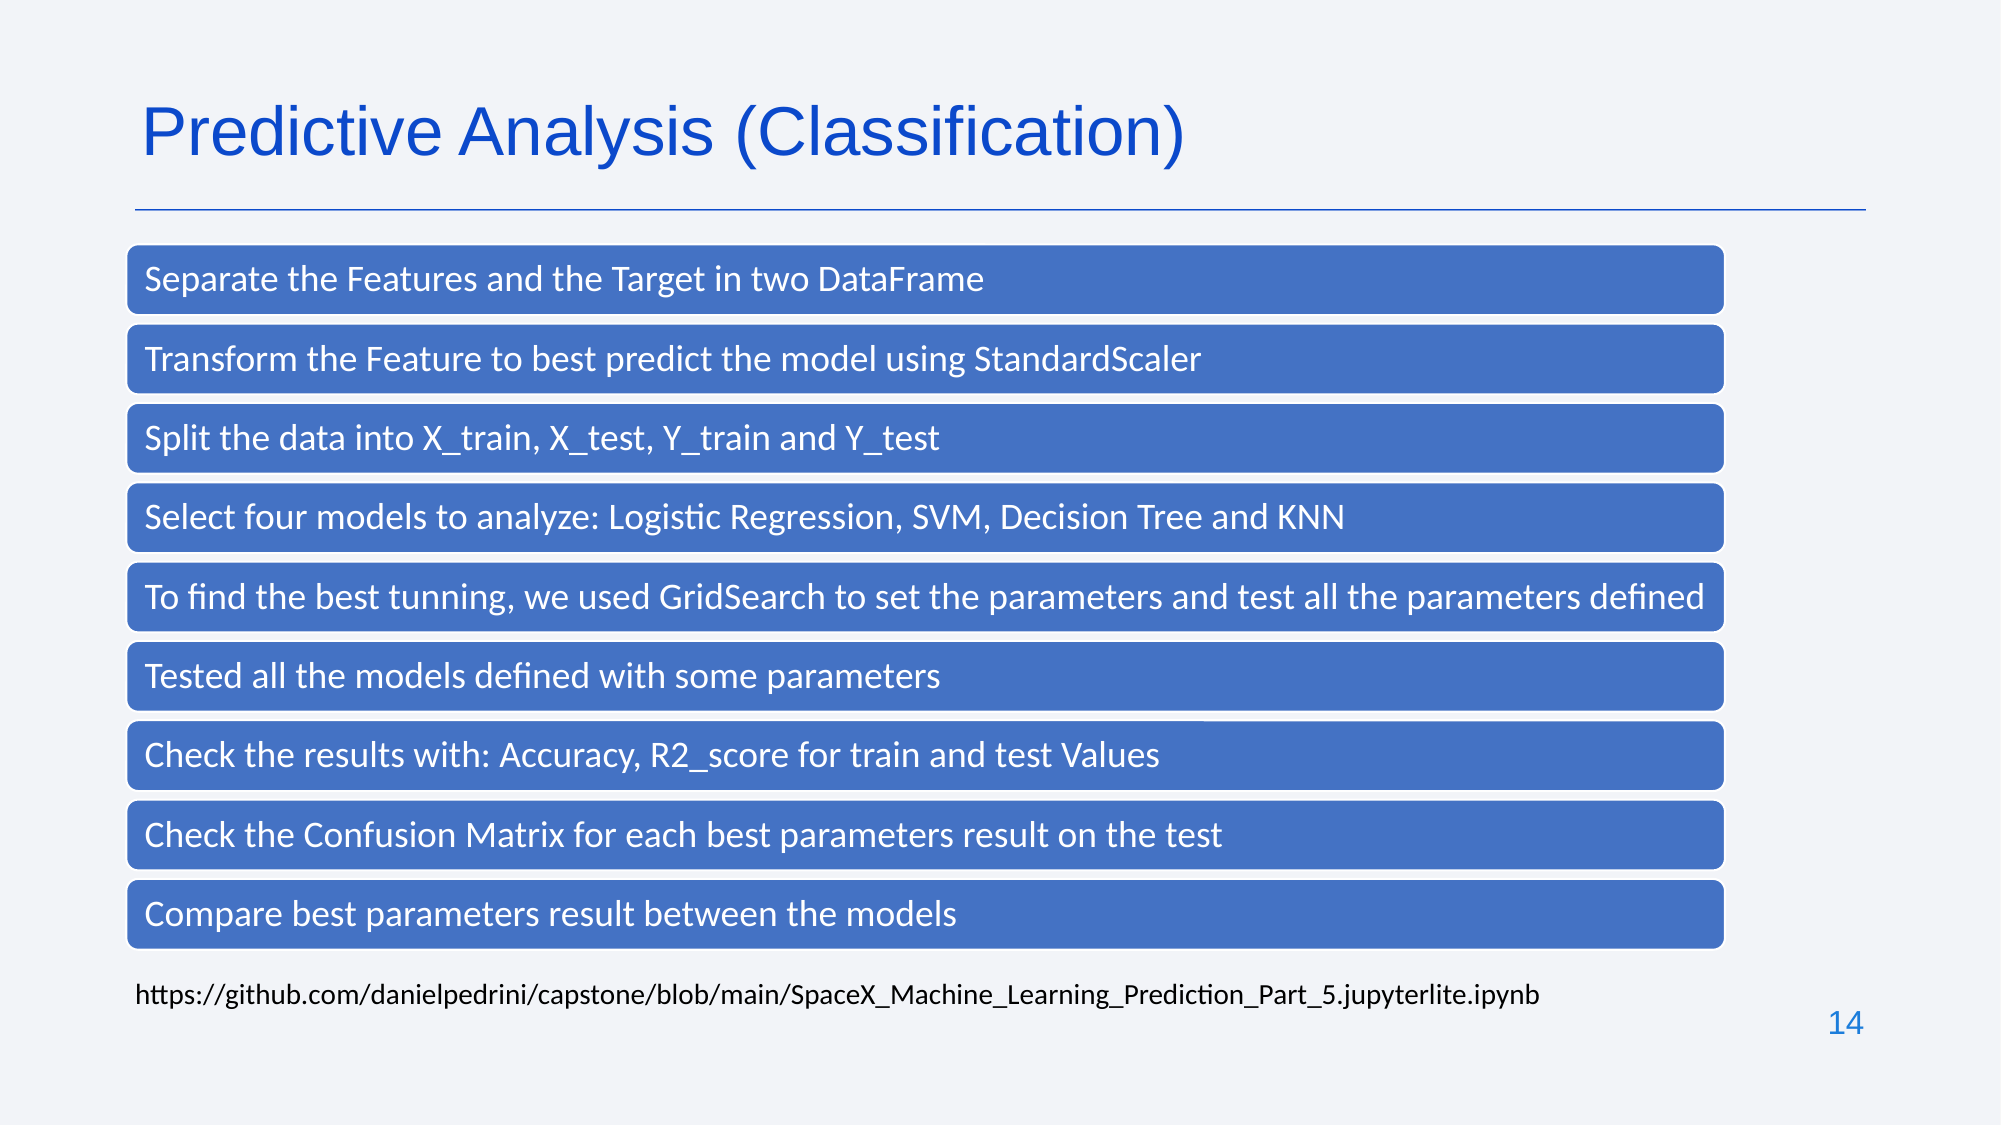

Predictive Analysis (Classification)
Separate the Features and the Target in two DataFrame
Transform the Feature to best predict the model using StandardScaler
Split the data into X_train, X_test, Y_train and Y_test
Select four models to analyze: Logistic Regression, SVM, Decision Tree and KNN
To find the best tunning, we used GridSearch to set the parameters and test all the parameters defined
Tested all the models defined with some parameters
Check the results with: Accuracy, R2_score for train and test Values
Check the Confusion Matrix for each best parameters result on the test
Compare best parameters result between the models
https://github.com/danielpedrini/capstone/blob/main/SpaceX_Machine_Learning_Prediction_Part_5.jupyterlite.ipynb
14